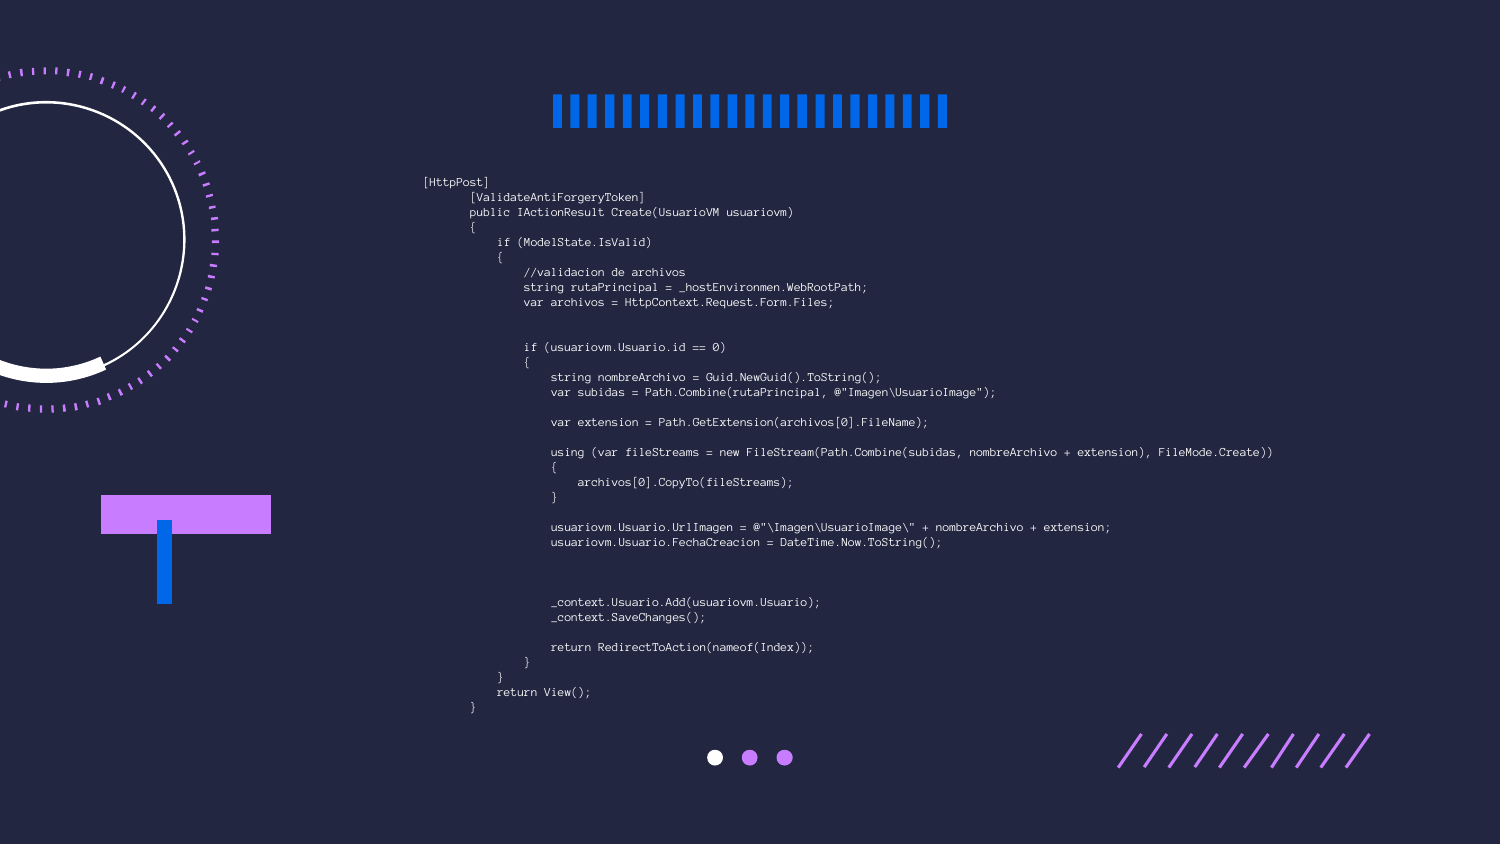

[HttpPost]
        [ValidateAntiForgeryToken]
        public IActionResult Create(UsuarioVM usuariovm)
        {
            if (ModelState.IsValid)
            {
                //validacion de archivos
                string rutaPrincipal = _hostEnvironmen.WebRootPath;
                var archivos = HttpContext.Request.Form.Files;

                if (usuariovm.Usuario.id == 0)
                {
                    string nombreArchivo = Guid.NewGuid().ToString();
                    var subidas = Path.Combine(rutaPrincipal, @"Imagen\UsuarioImage");

                    var extension = Path.GetExtension(archivos[0].FileName);

                    using (var fileStreams = new FileStream(Path.Combine(subidas, nombreArchivo + extension), FileMode.Create))
                    {
                        archivos[0].CopyTo(fileStreams);
                    }

                    usuariovm.Usuario.UrlImagen = @"\Imagen\UsuarioImage\" + nombreArchivo + extension;
                    usuariovm.Usuario.FechaCreacion = DateTime.Now.ToString();

                    _context.Usuario.Add(usuariovm.Usuario);
                    _context.SaveChanges();

                    return RedirectToAction(nameof(Index));
                }
            }
            return View();
        }